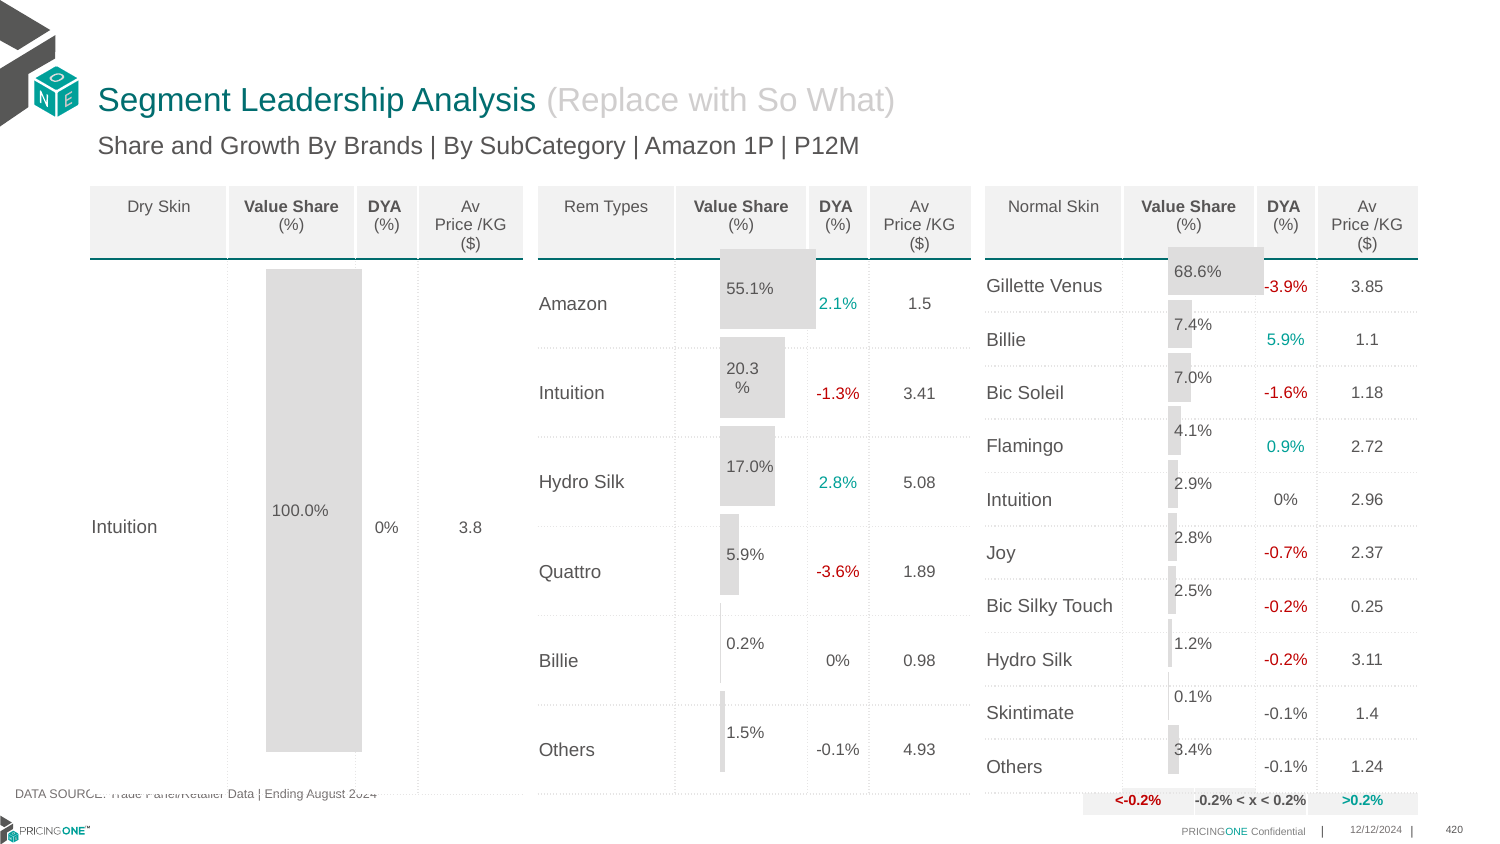

# Segment Leadership Analysis (Replace with So What)
Share and Growth By Brands | By SubCategory | Amazon 1P | P12M
| Rem Types | Value Share (%) | DYA (%) | Av Price /KG ($) |
| --- | --- | --- | --- |
| Amazon |  | 2.1% | 1.5 |
| Intuition |  | -1.3% | 3.41 |
| Hydro Silk |  | 2.8% | 5.08 |
| Quattro |  | -3.6% | 1.89 |
| Billie |  | 0% | 0.98 |
| Others |  | -0.1% | 4.93 |
| Dry Skin | Value Share (%) | DYA (%) | Av Price /KG ($) |
| --- | --- | --- | --- |
| Intuition |  | 0% | 3.8 |
| Normal Skin | Value Share (%) | DYA (%) | Av Price /KG ($) |
| --- | --- | --- | --- |
| Gillette Venus |  | -3.9% | 3.85 |
| Billie |  | 5.9% | 1.1 |
| Bic Soleil |  | -1.6% | 1.18 |
| Flamingo |  | 0.9% | 2.72 |
| Intuition |  | 0% | 2.96 |
| Joy |  | -0.7% | 2.37 |
| Bic Silky Touch |  | -0.2% | 0.25 |
| Hydro Silk |  | -0.2% | 3.11 |
| Skintimate |  | -0.1% | 1.4 |
| Others |  | -0.1% | 1.24 |

### Chart

| Category | Amazon 1P | Dry Skin |
|---|---|
|  | 1.0 |

### Chart

| Category | Amazon 1P | Rem Types |
|---|---|
|  | 0.5505401920205578 |

### Chart

| Category | Amazon 1P | Normal Skin |
|---|---|
|  | 0.6864682311124173 |
DATA SOURCE: Trade Panel/Retailer Data | Ending August 2024
| <-0.2% | -0.2% < x < 0.2% | >0.2% |
| --- | --- | --- |

12/12/2024
420